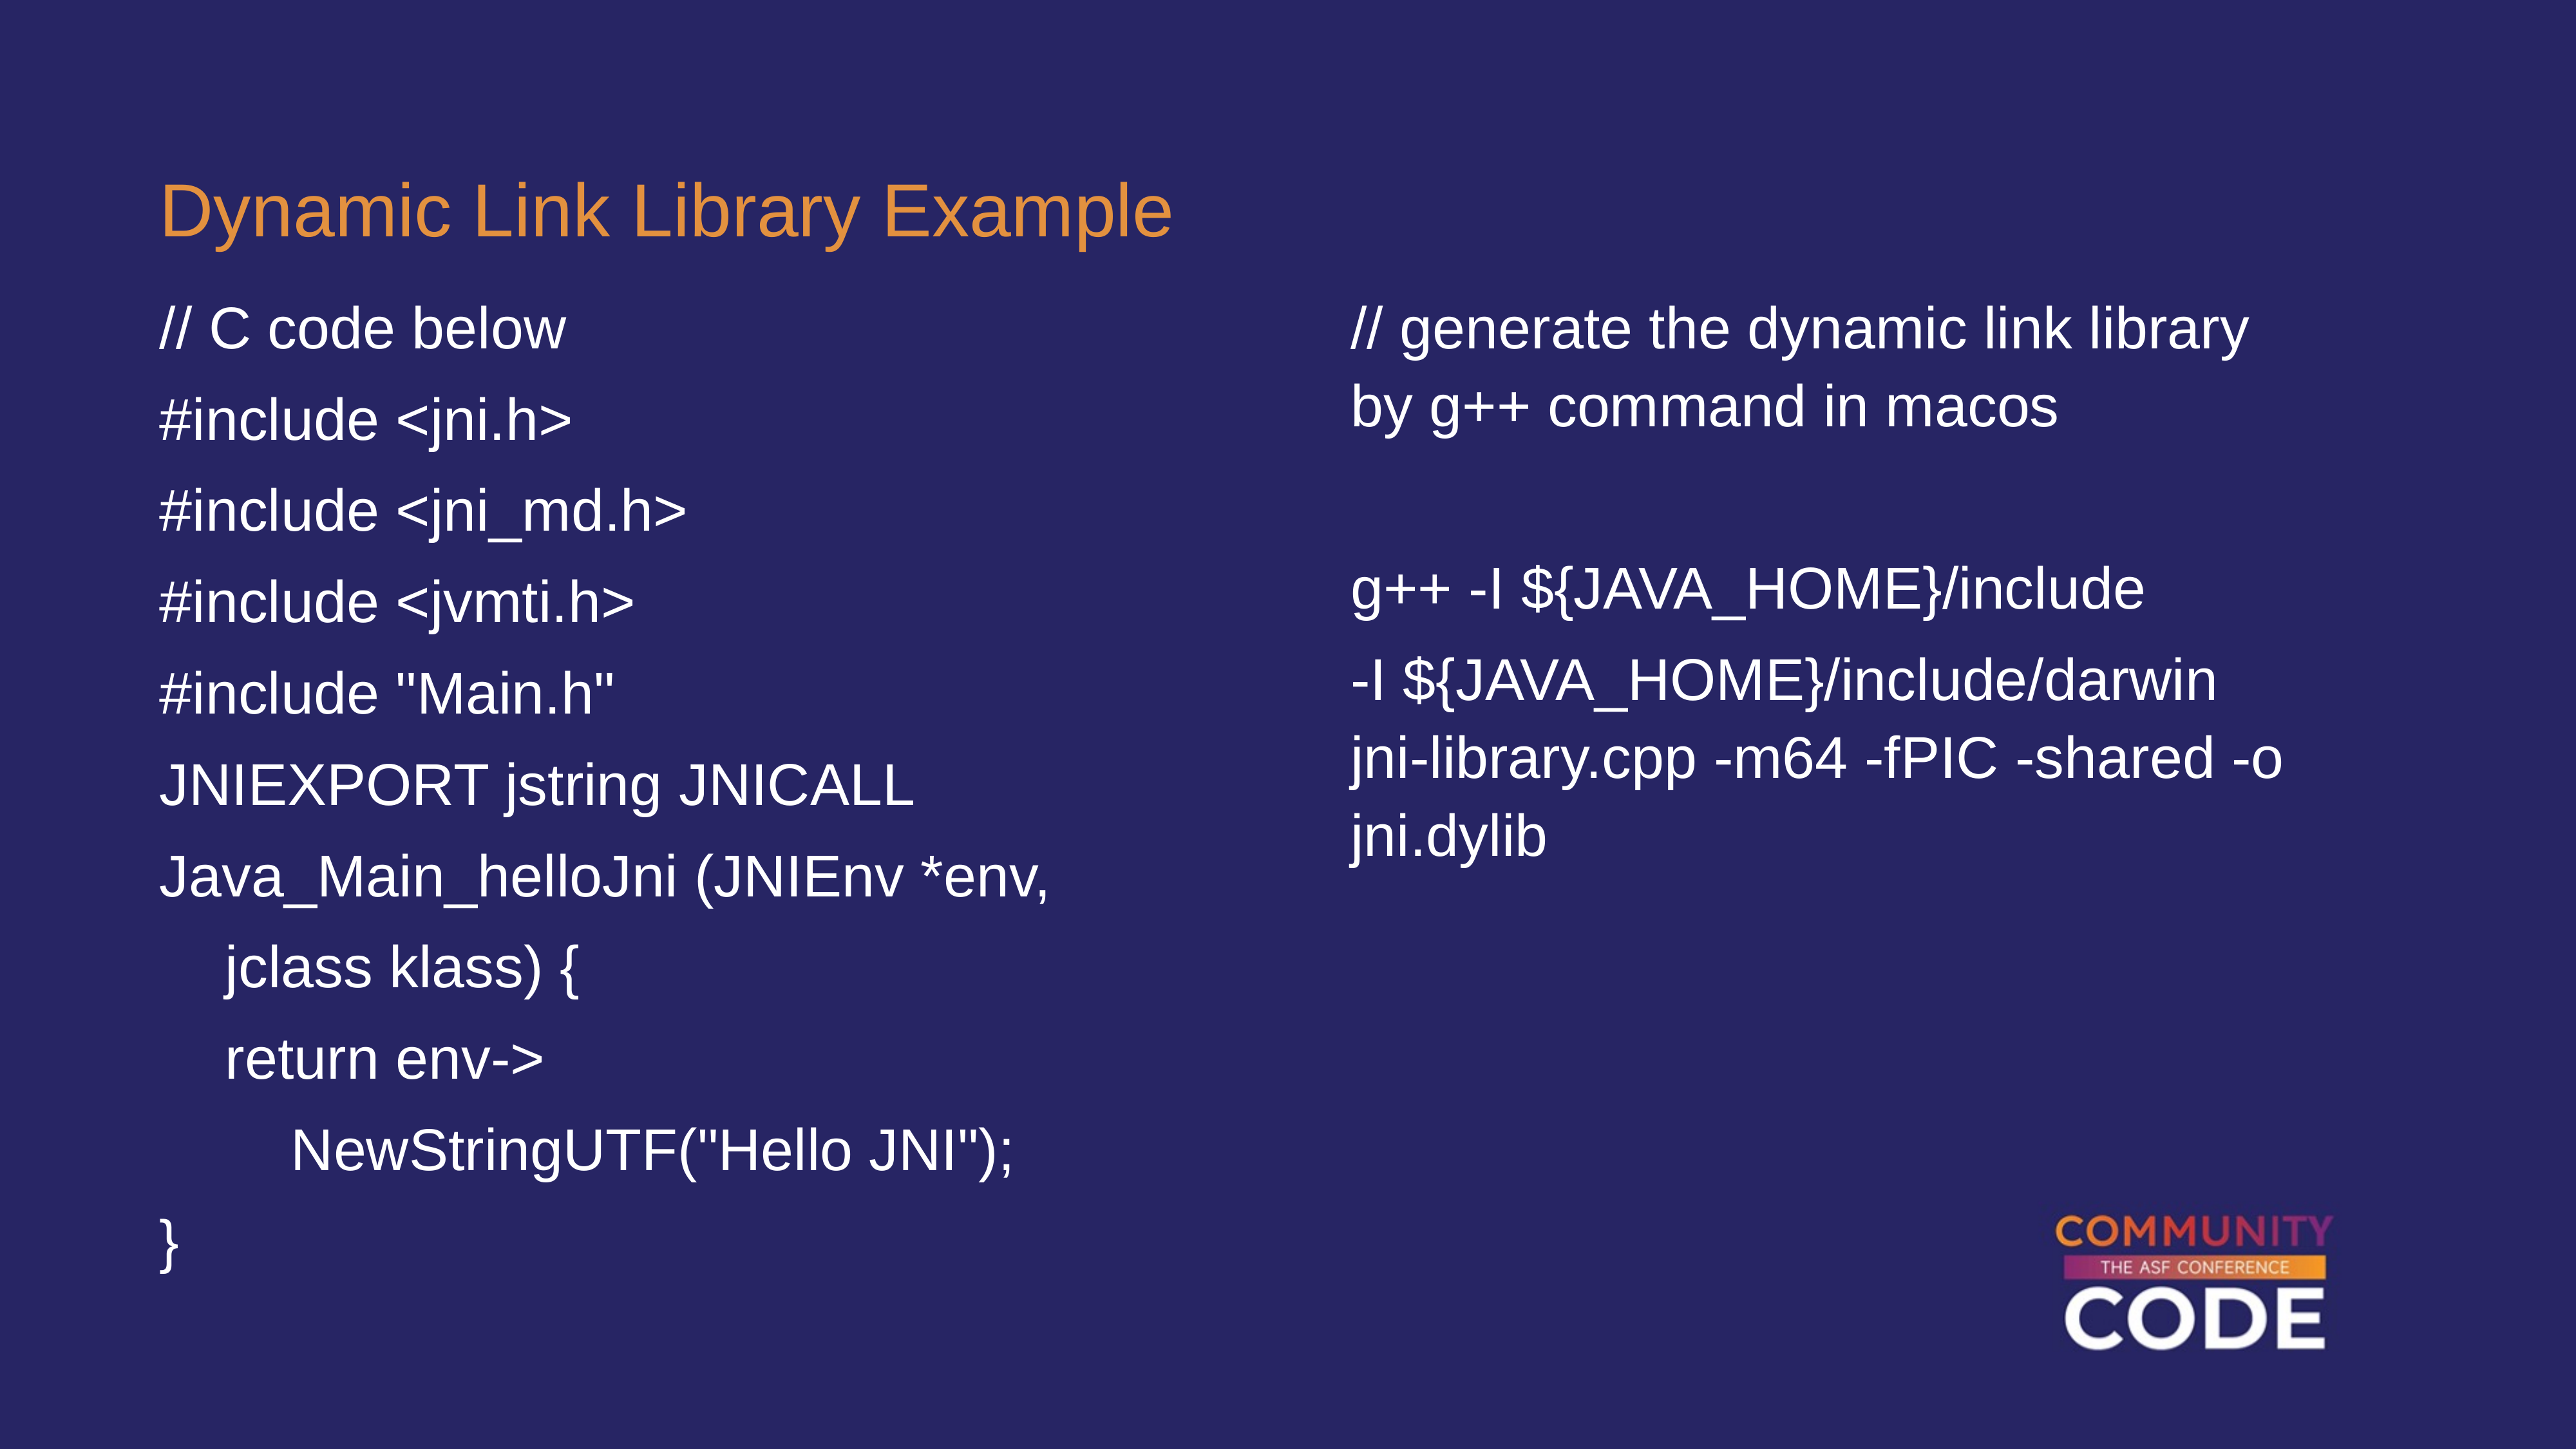

Dynamic Link Library Example
// C code below
#include <jni.h>
#include <jni_md.h>
#include <jvmti.h>
#include "Main.h"
JNIEXPORT jstring JNICALL
Java_Main_helloJni (JNIEnv *env,
    jclass klass) {
    return env->
        NewStringUTF("Hello JNI");
}
// generate the dynamic link library by g++ command in macos

g++ -I ${JAVA_HOME}/include
-I ${JAVA_HOME}/include/darwin jni-library.cpp -m64 -fPIC -shared -o jni.dylib